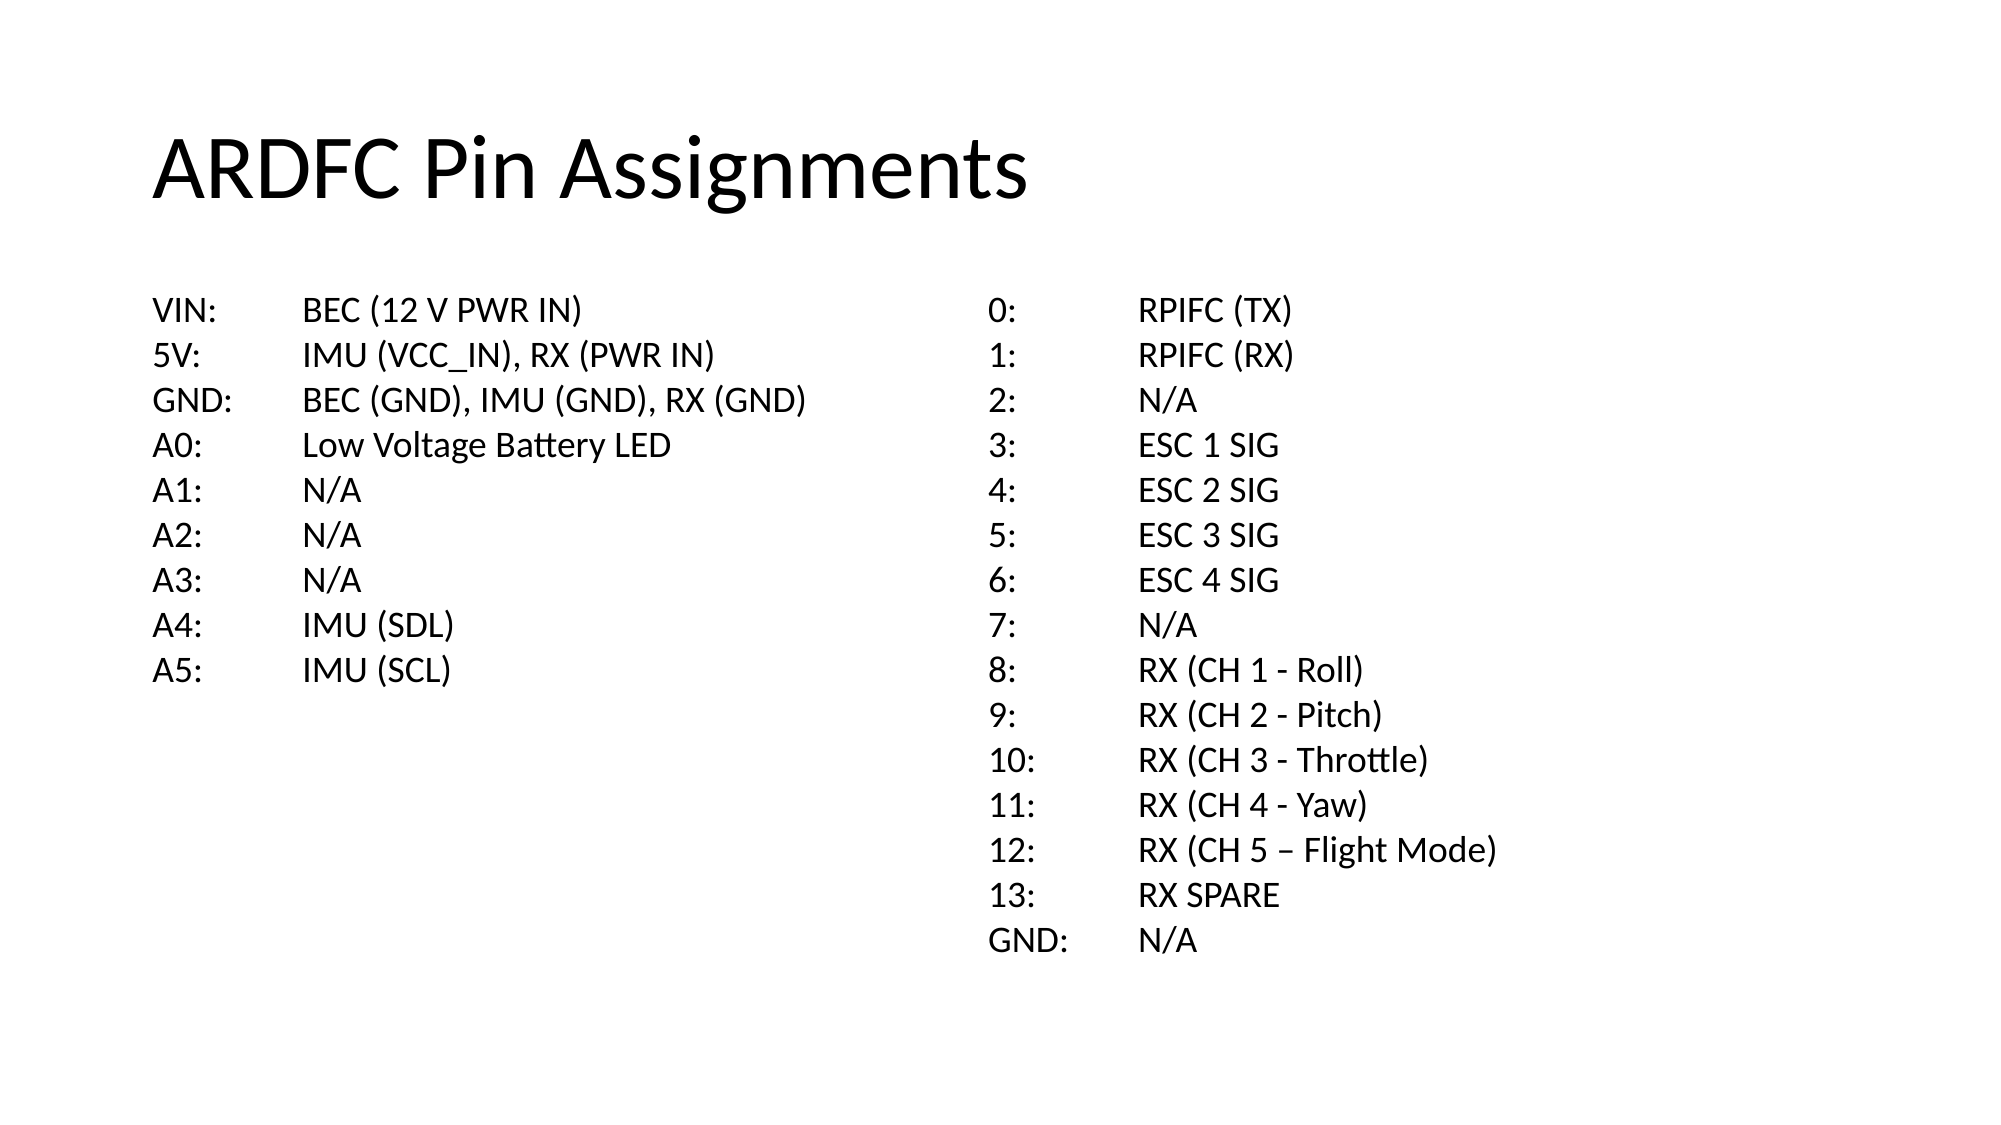

# ARDFC Pin Assignments
VIN: 	BEC (12 V PWR IN)
5V:	IMU (VCC_IN), RX (PWR IN)
GND:	BEC (GND), IMU (GND), RX (GND)
A0:	Low Voltage Battery LED
A1:	N/A
A2:	N/A
A3:	N/A
A4:	IMU (SDL)
A5:	IMU (SCL)

0:	RPIFC (TX)
1:	RPIFC (RX)
2:	N/A
3:	ESC 1 SIG
4:	ESC 2 SIG
5:	ESC 3 SIG
6:	ESC 4 SIG
7:	N/A
8:	RX (CH 1 - Roll)
9:	RX (CH 2 - Pitch)
10:	RX (CH 3 - Throttle)
11:	RX (CH 4 - Yaw)
12:	RX (CH 5 – Flight Mode)
13:	RX SPARE
GND:	N/A